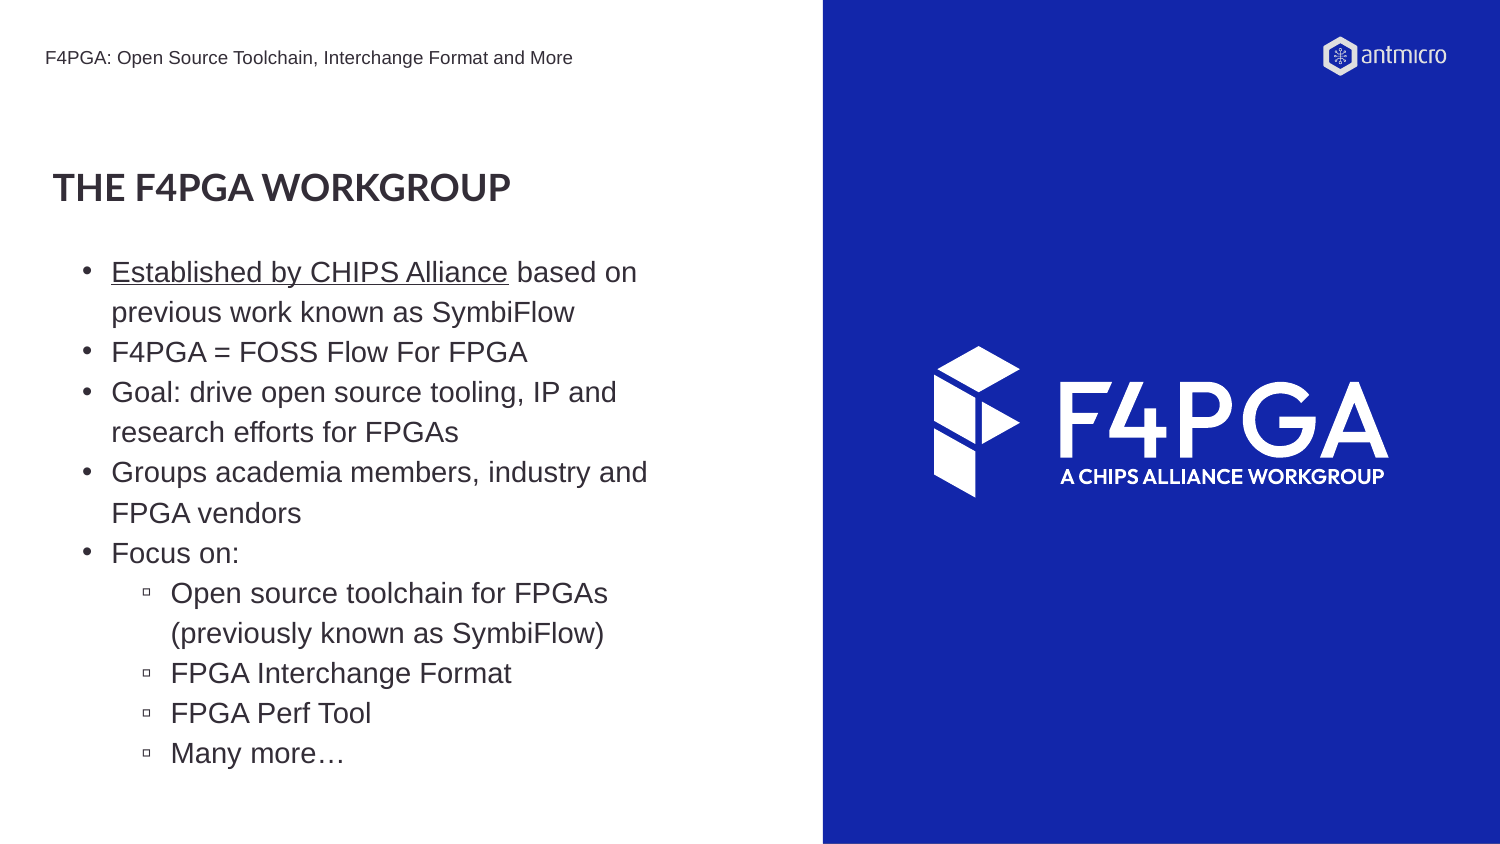

F4PGA: Open Source Toolchain, Interchange Format and More

# THE F4PGA WORKGROUP
Established by CHIPS Alliance based on previous work known as SymbiFlow
F4PGA = FOSS Flow For FPGA
Goal: drive open source tooling, IP and
research efforts for FPGAs
Groups academia members, industry and
FPGA vendors
Focus on:
Open source toolchain for FPGAs (previously known as SymbiFlow)
FPGA Interchange Format
FPGA Perf Tool
Many more…